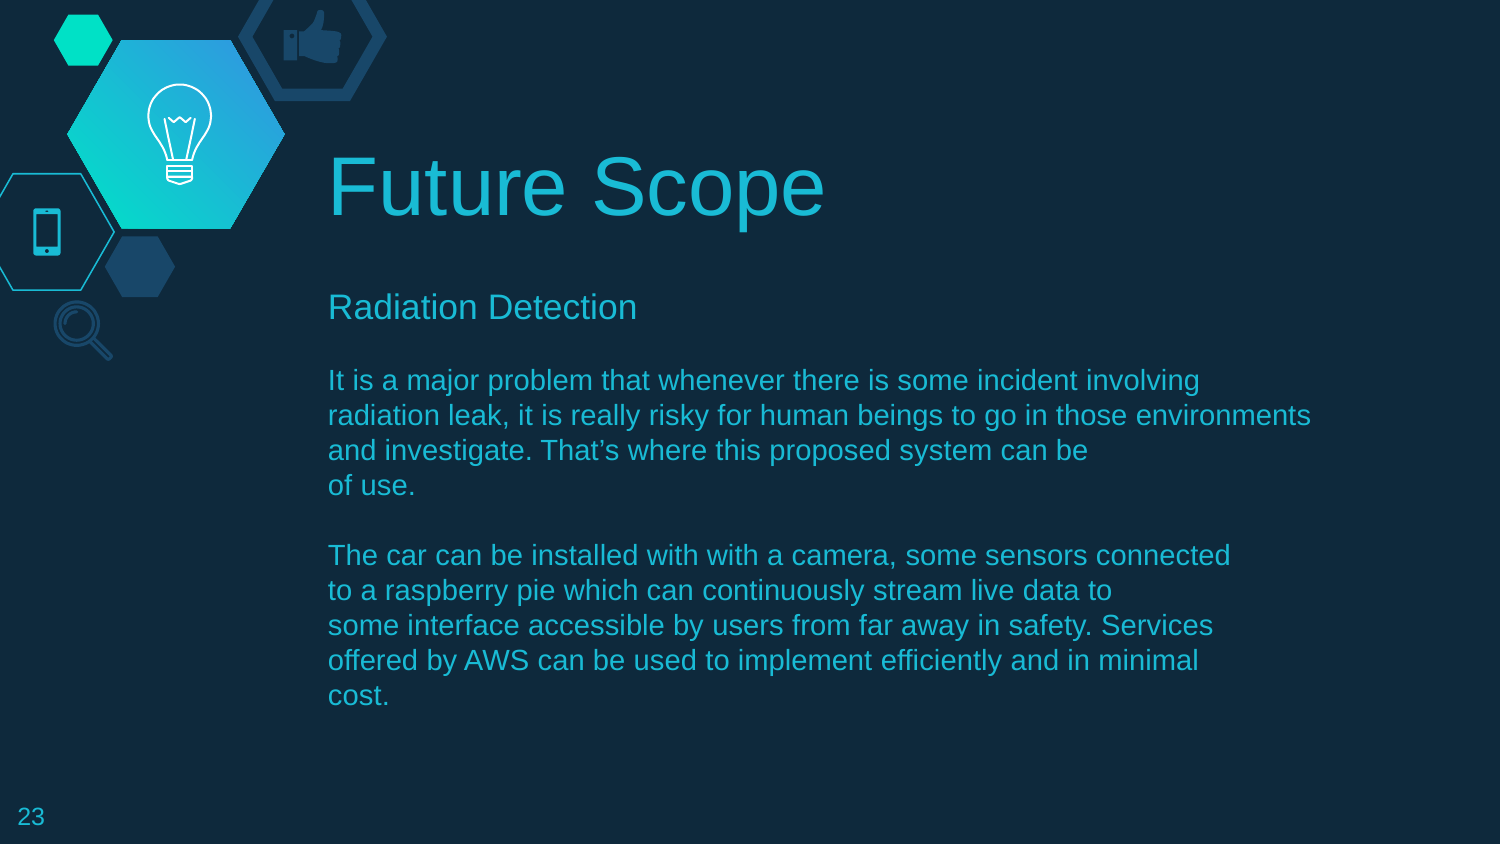

# Future Scope
Radiation Detection

It is a major problem that whenever there is some incident involving
radiation leak, it is really risky for human beings to go in those environments
and investigate. That’s where this proposed system can be
of use.

The car can be installed with with a camera, some sensors connected
to a raspberry pie which can continuously stream live data to
some interface accessible by users from far away in safety. Services
offered by AWS can be used to implement efficiently and in minimal
cost.

23